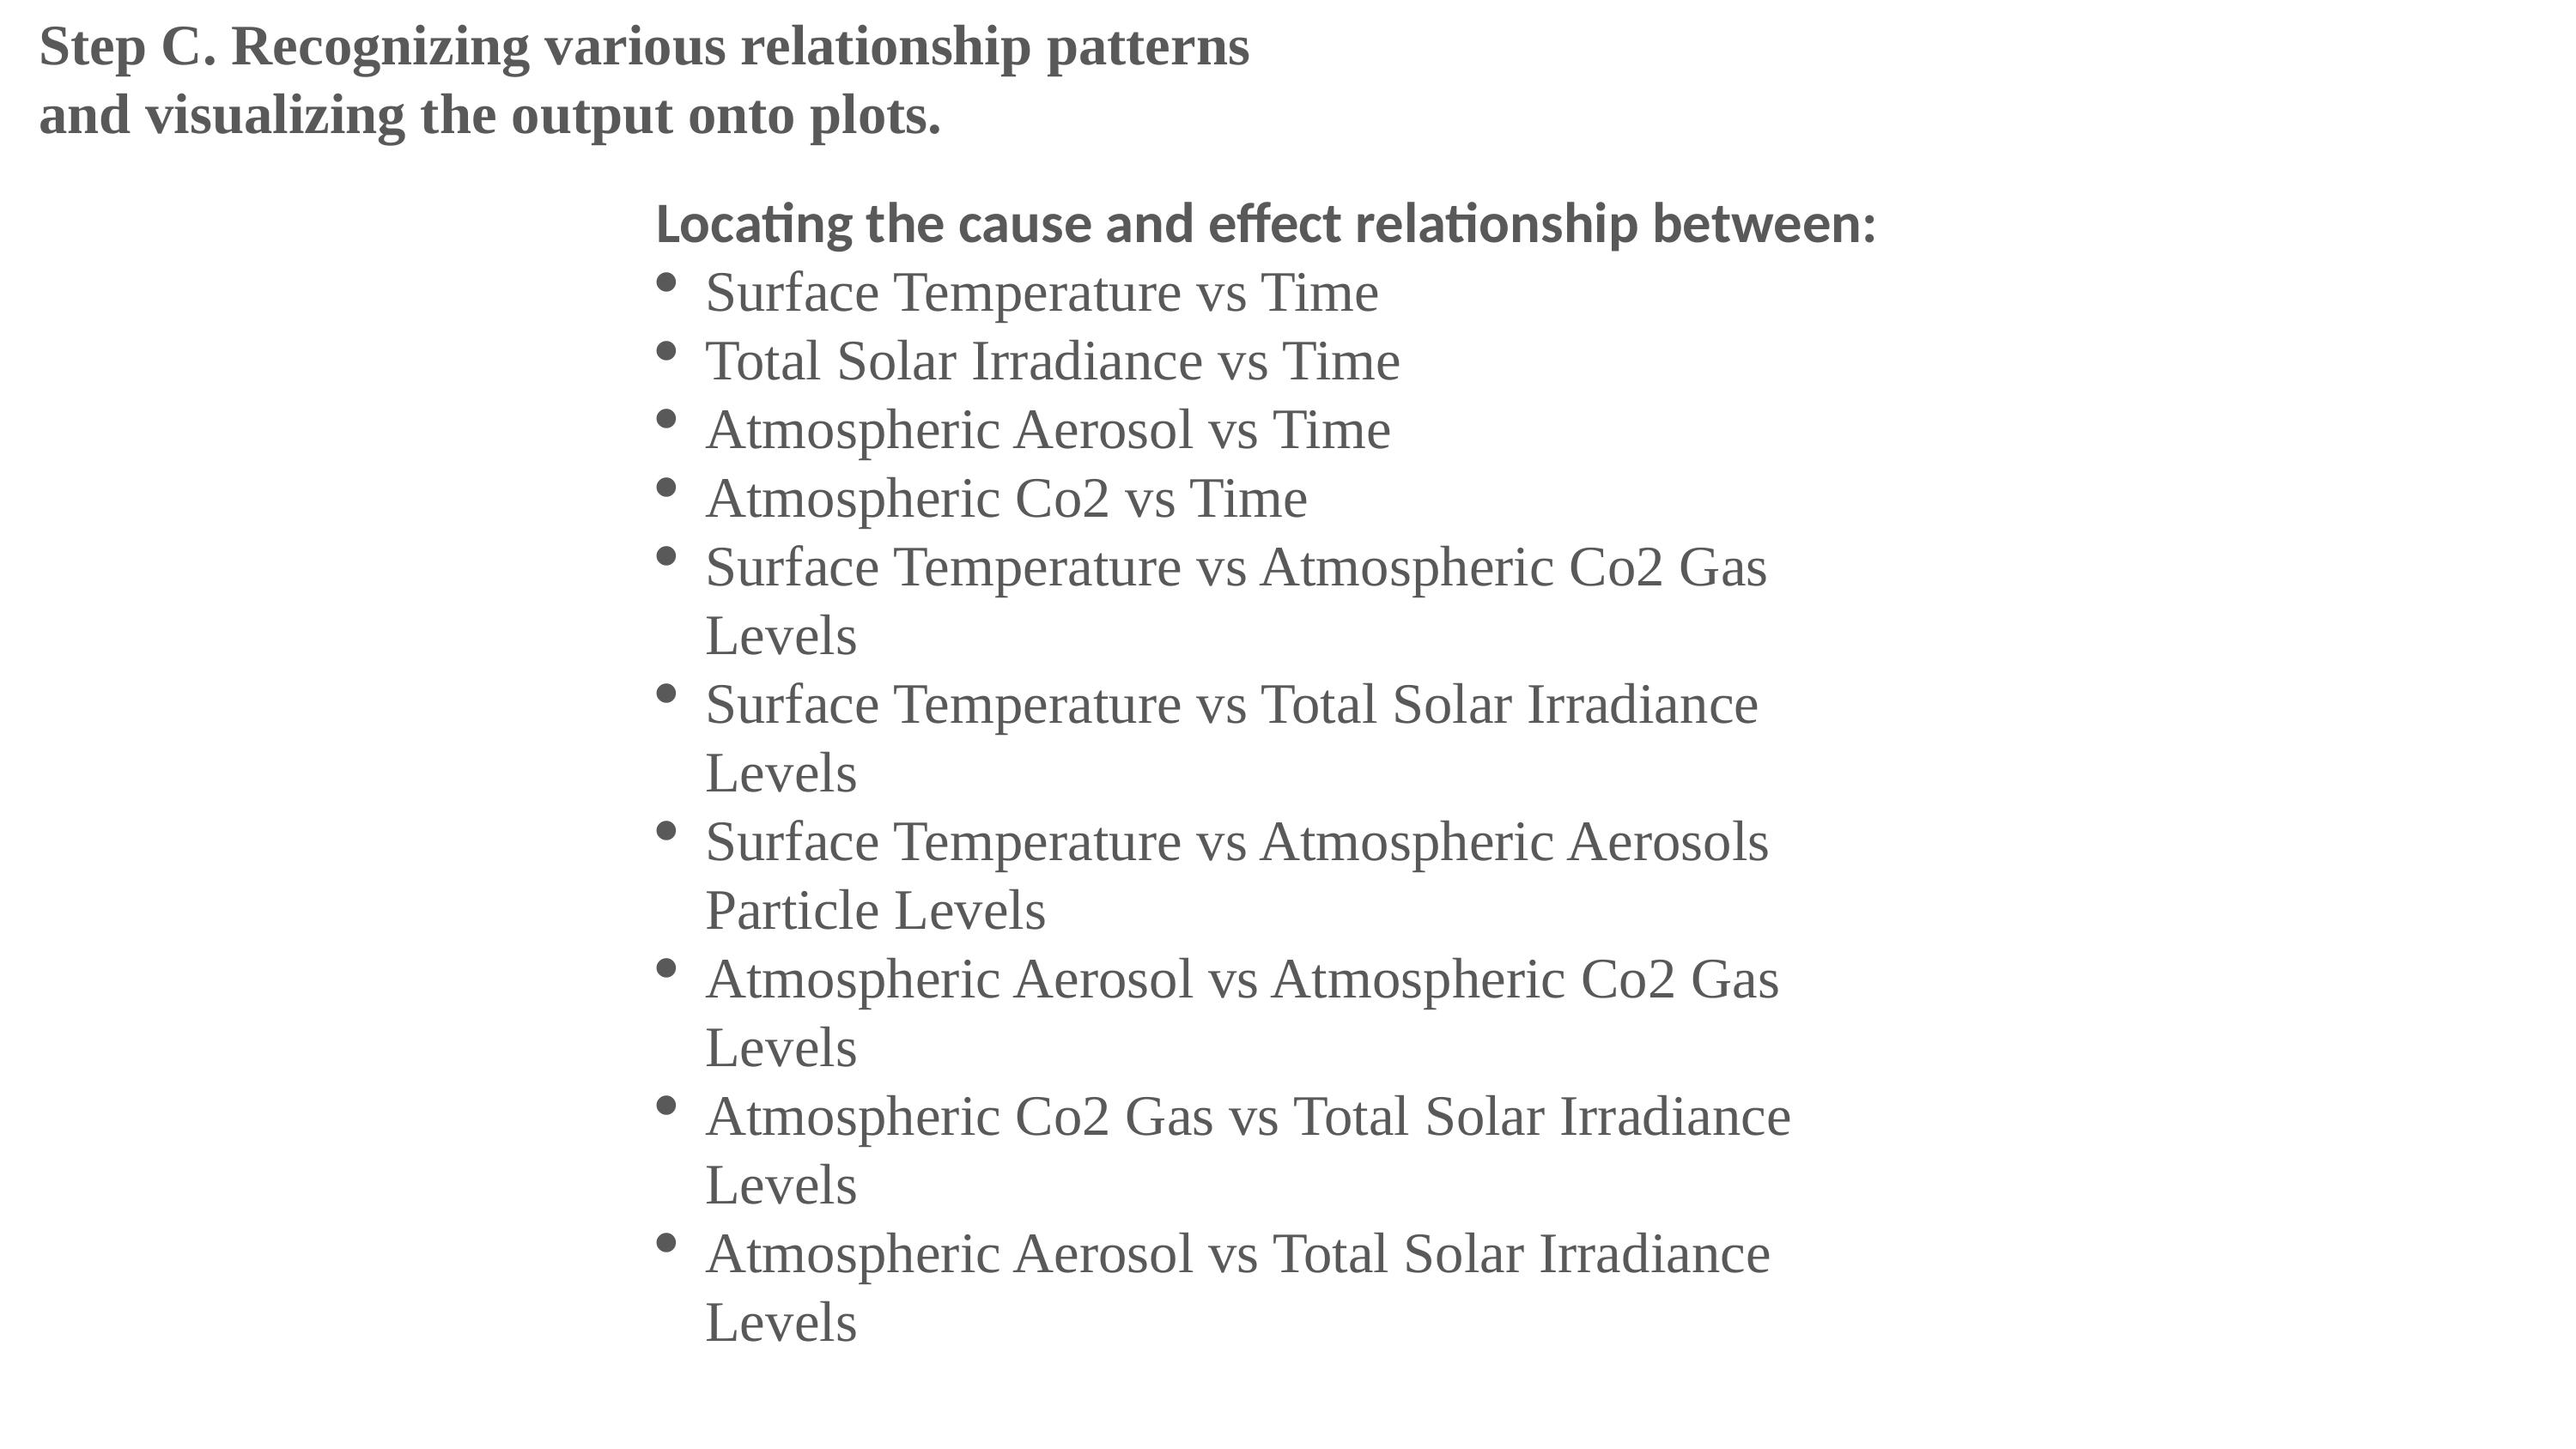

Step C. Recognizing various relationship patterns and visualizing the output onto plots.
Locating the cause and effect relationship between:
Surface Temperature vs Time
Total Solar Irradiance vs Time
Atmospheric Aerosol vs Time
Atmospheric Co2 vs Time
Surface Temperature vs Atmospheric Co2 Gas Levels
Surface Temperature vs Total Solar Irradiance Levels
Surface Temperature vs Atmospheric Aerosols Particle Levels
Atmospheric Aerosol vs Atmospheric Co2 Gas Levels
Atmospheric Co2 Gas vs Total Solar Irradiance Levels
Atmospheric Aerosol vs Total Solar Irradiance Levels